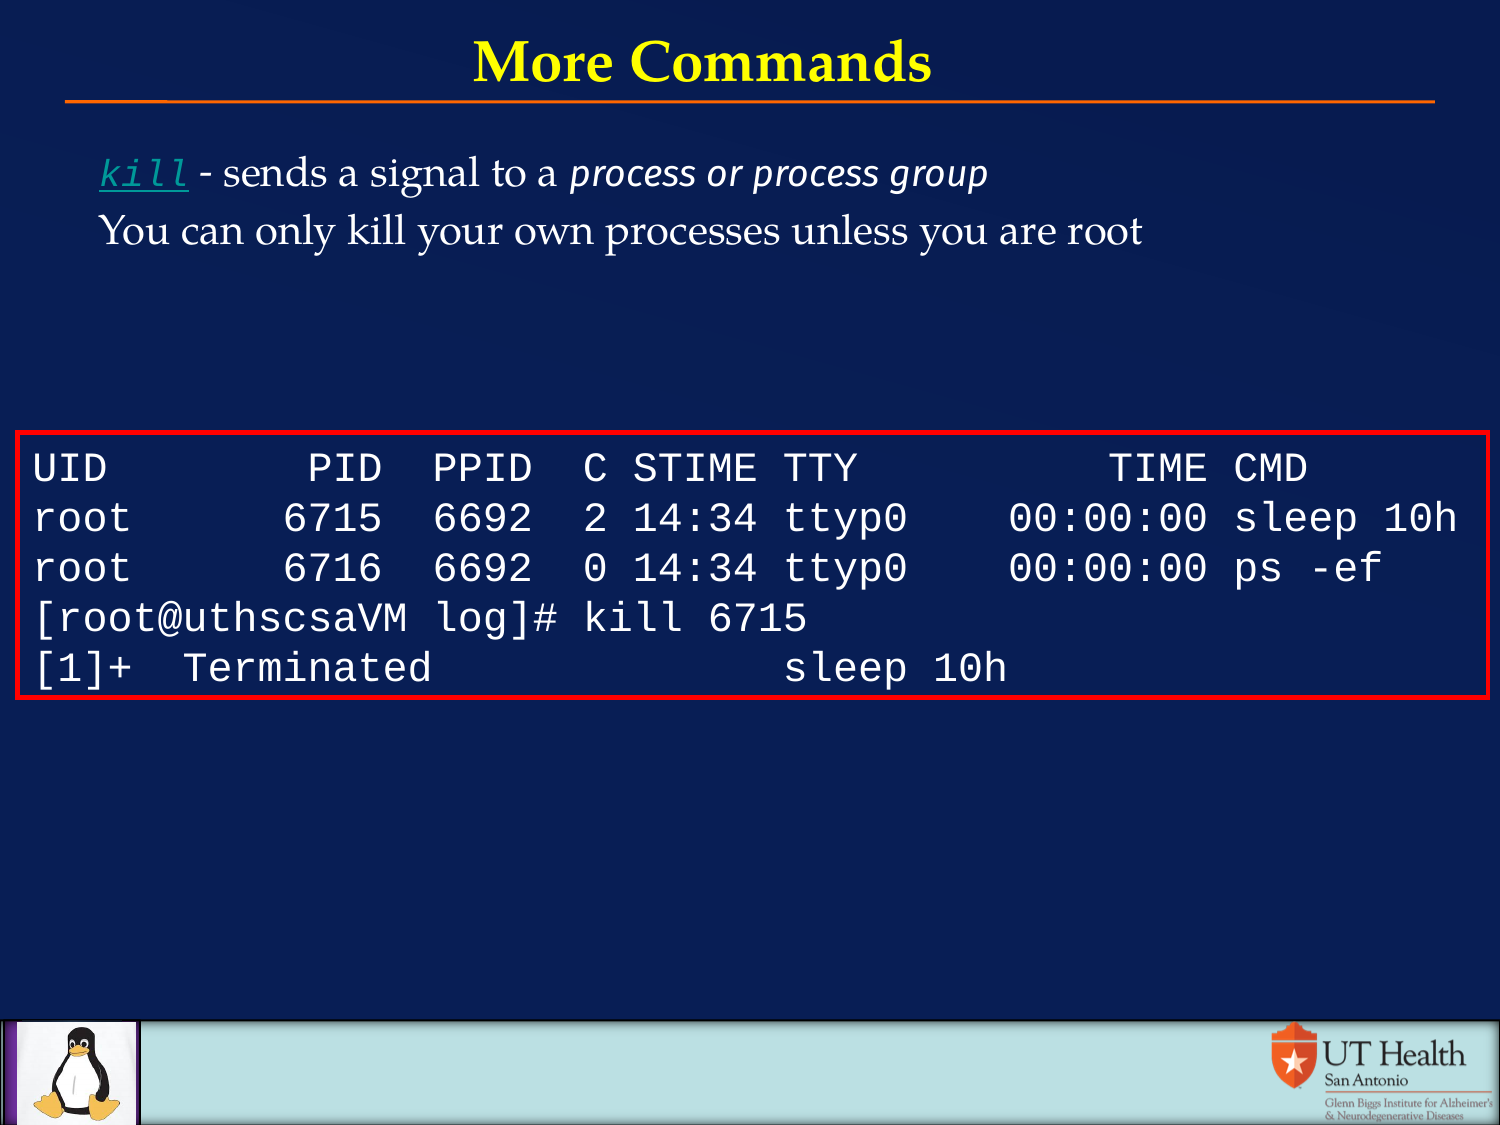

More Commands

kill - sends a signal to a process or process group
You can only kill your own processes unless you are root
UID        PID  PPID  C STIME TTY          TIME CMD
root      6715  6692  2 14:34 ttyp0    00:00:00 sleep 10h
root      6716  6692  0 14:34 ttyp0    00:00:00 ps -ef
[root@uthscsaVM log]# kill 6715
[1]+  Terminated              sleep 10h